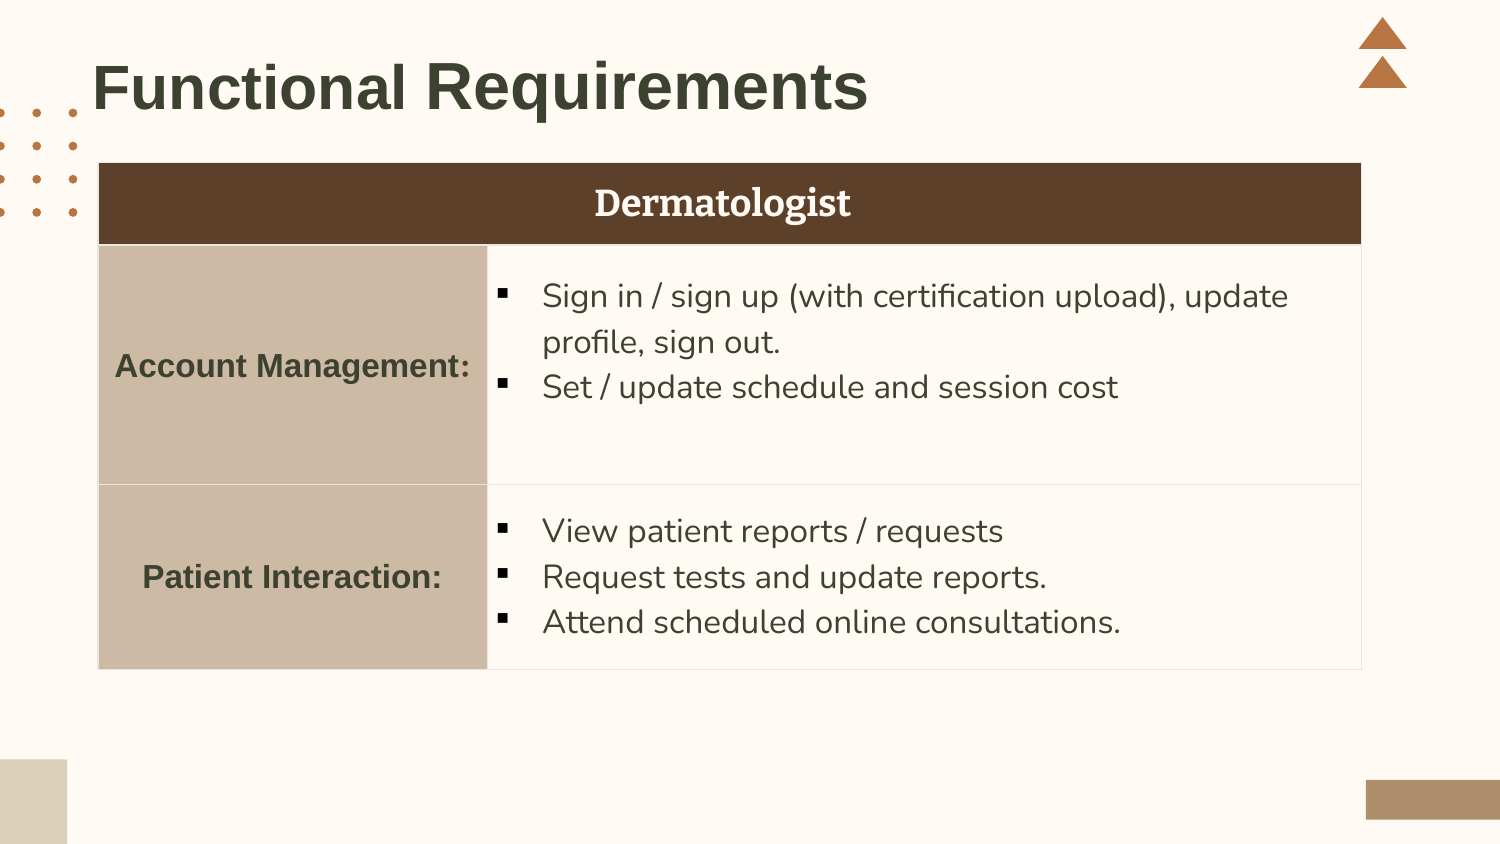

# Functional Requirements

| Dermatologist |  |
| --- | --- |
| Account Management: | Sign in / sign up (with certification upload), update profile, sign out. Set / update schedule and session cost |
| Patient Interaction: | View patient reports / requests Request tests and update reports. Attend scheduled online consultations. |